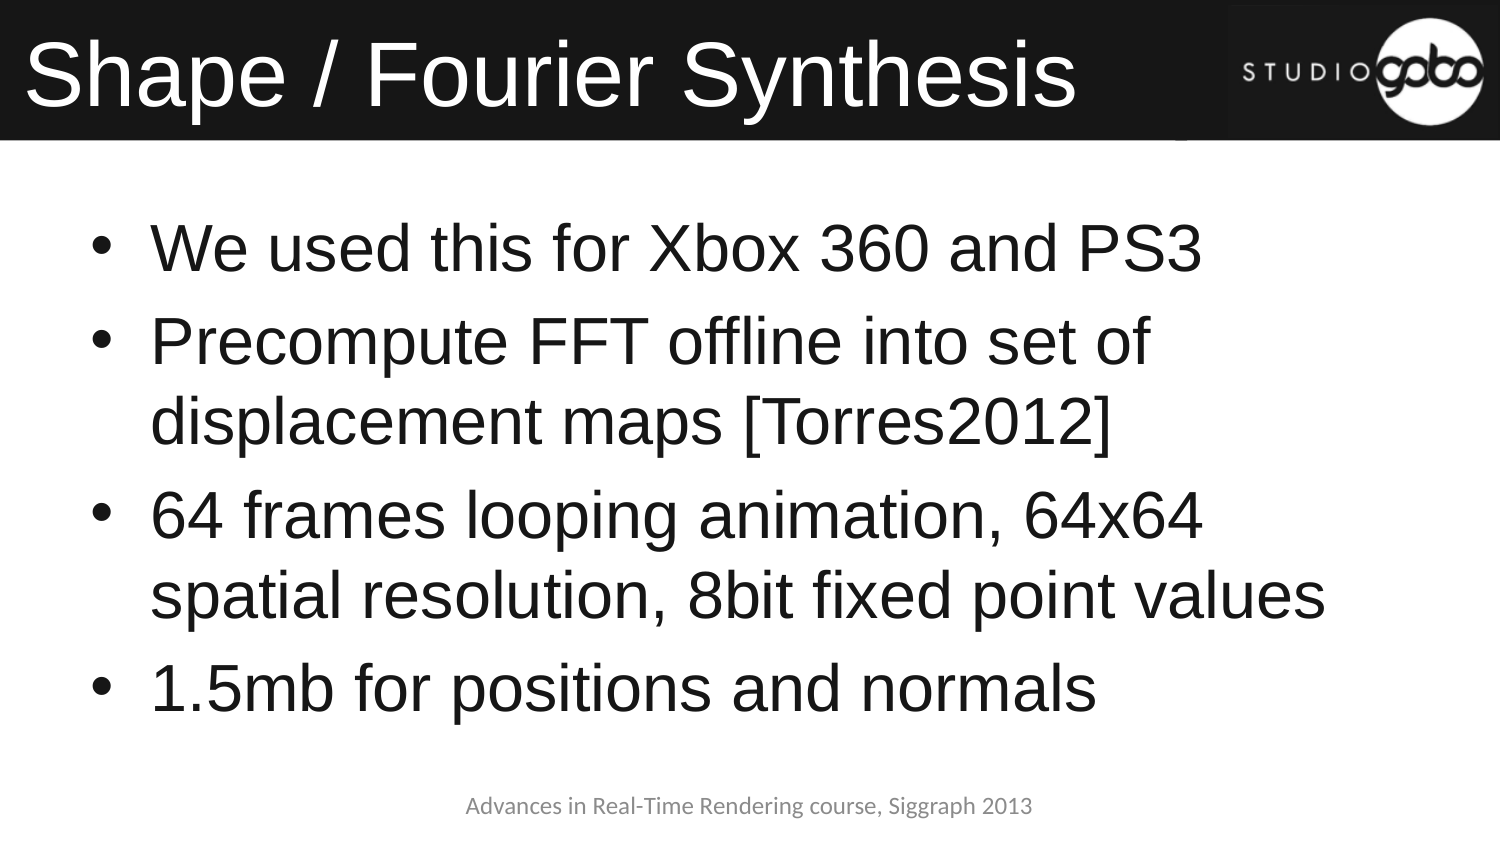

# Shape / Fourier Synthesis
We used this for Xbox 360 and PS3
Precompute FFT offline into set of displacement maps [Torres2012]
64 frames looping animation, 64x64 spatial resolution, 8bit fixed point values
1.5mb for positions and normals
Advances in Real-Time Rendering course, Siggraph 2013